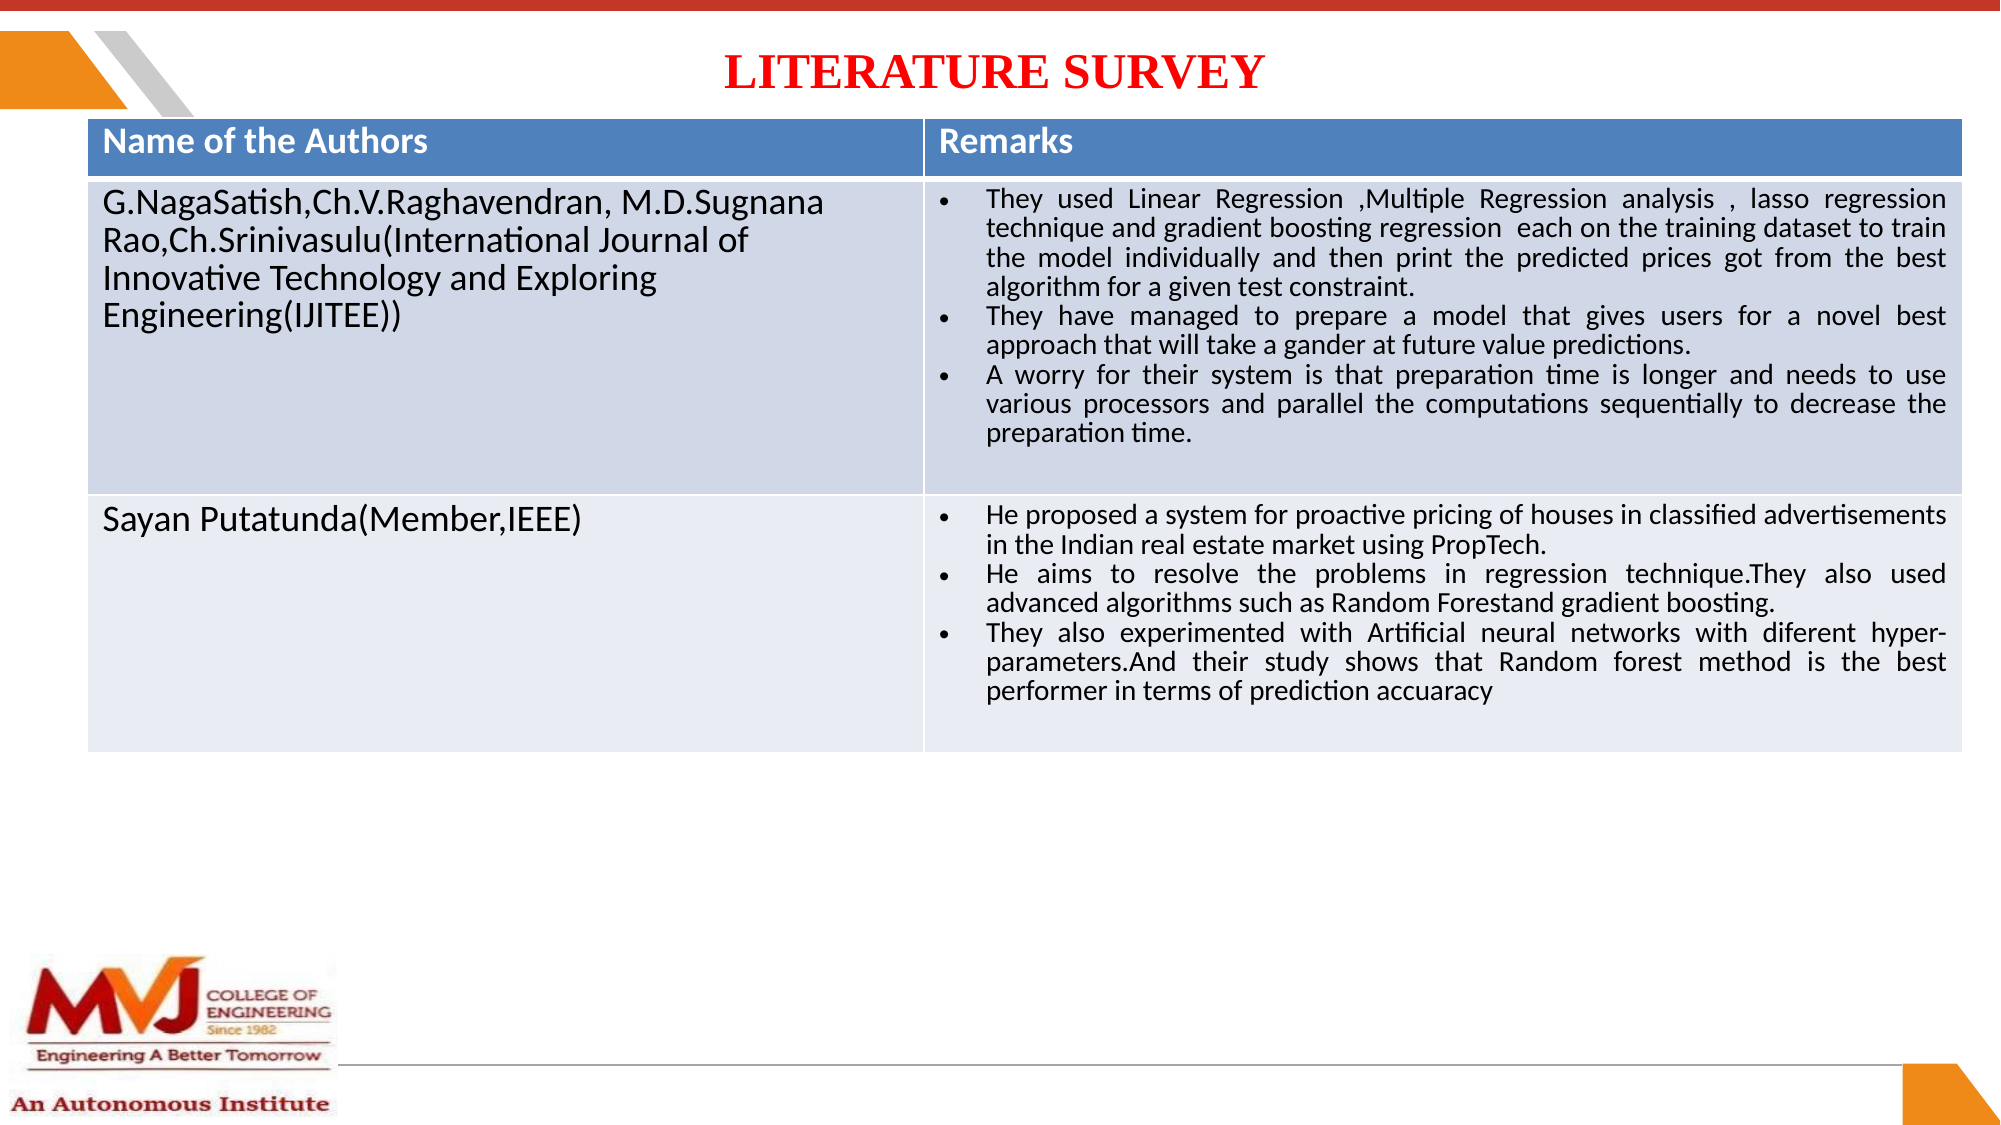

# LITERATURE SURVEY
| Name of the Authors | Remarks |
| --- | --- |
| G.NagaSatish,Ch.V.Raghavendran, M.D.Sugnana Rao,Ch.Srinivasulu(International Journal of Innovative Technology and Exploring Engineering(IJITEE)) | They used Linear Regression ,Multiple Regression analysis , lasso regression technique and gradient boosting regression each on the training dataset to train the model individually and then print the predicted prices got from the best algorithm for a given test constraint. They have managed to prepare a model that gives users for a novel best approach that will take a gander at future value predictions. A worry for their system is that preparation time is longer and needs to use various processors and parallel the computations sequentially to decrease the preparation time. |
| Sayan Putatunda(Member,IEEE) | He proposed a system for proactive pricing of houses in classified advertisements in the Indian real estate market using PropTech. He aims to resolve the problems in regression technique.They also used advanced algorithms such as Random Forestand gradient boosting. They also experimented with Artificial neural networks with diferent hyper-parameters.And their study shows that Random forest method is the best performer in terms of prediction accuaracy |